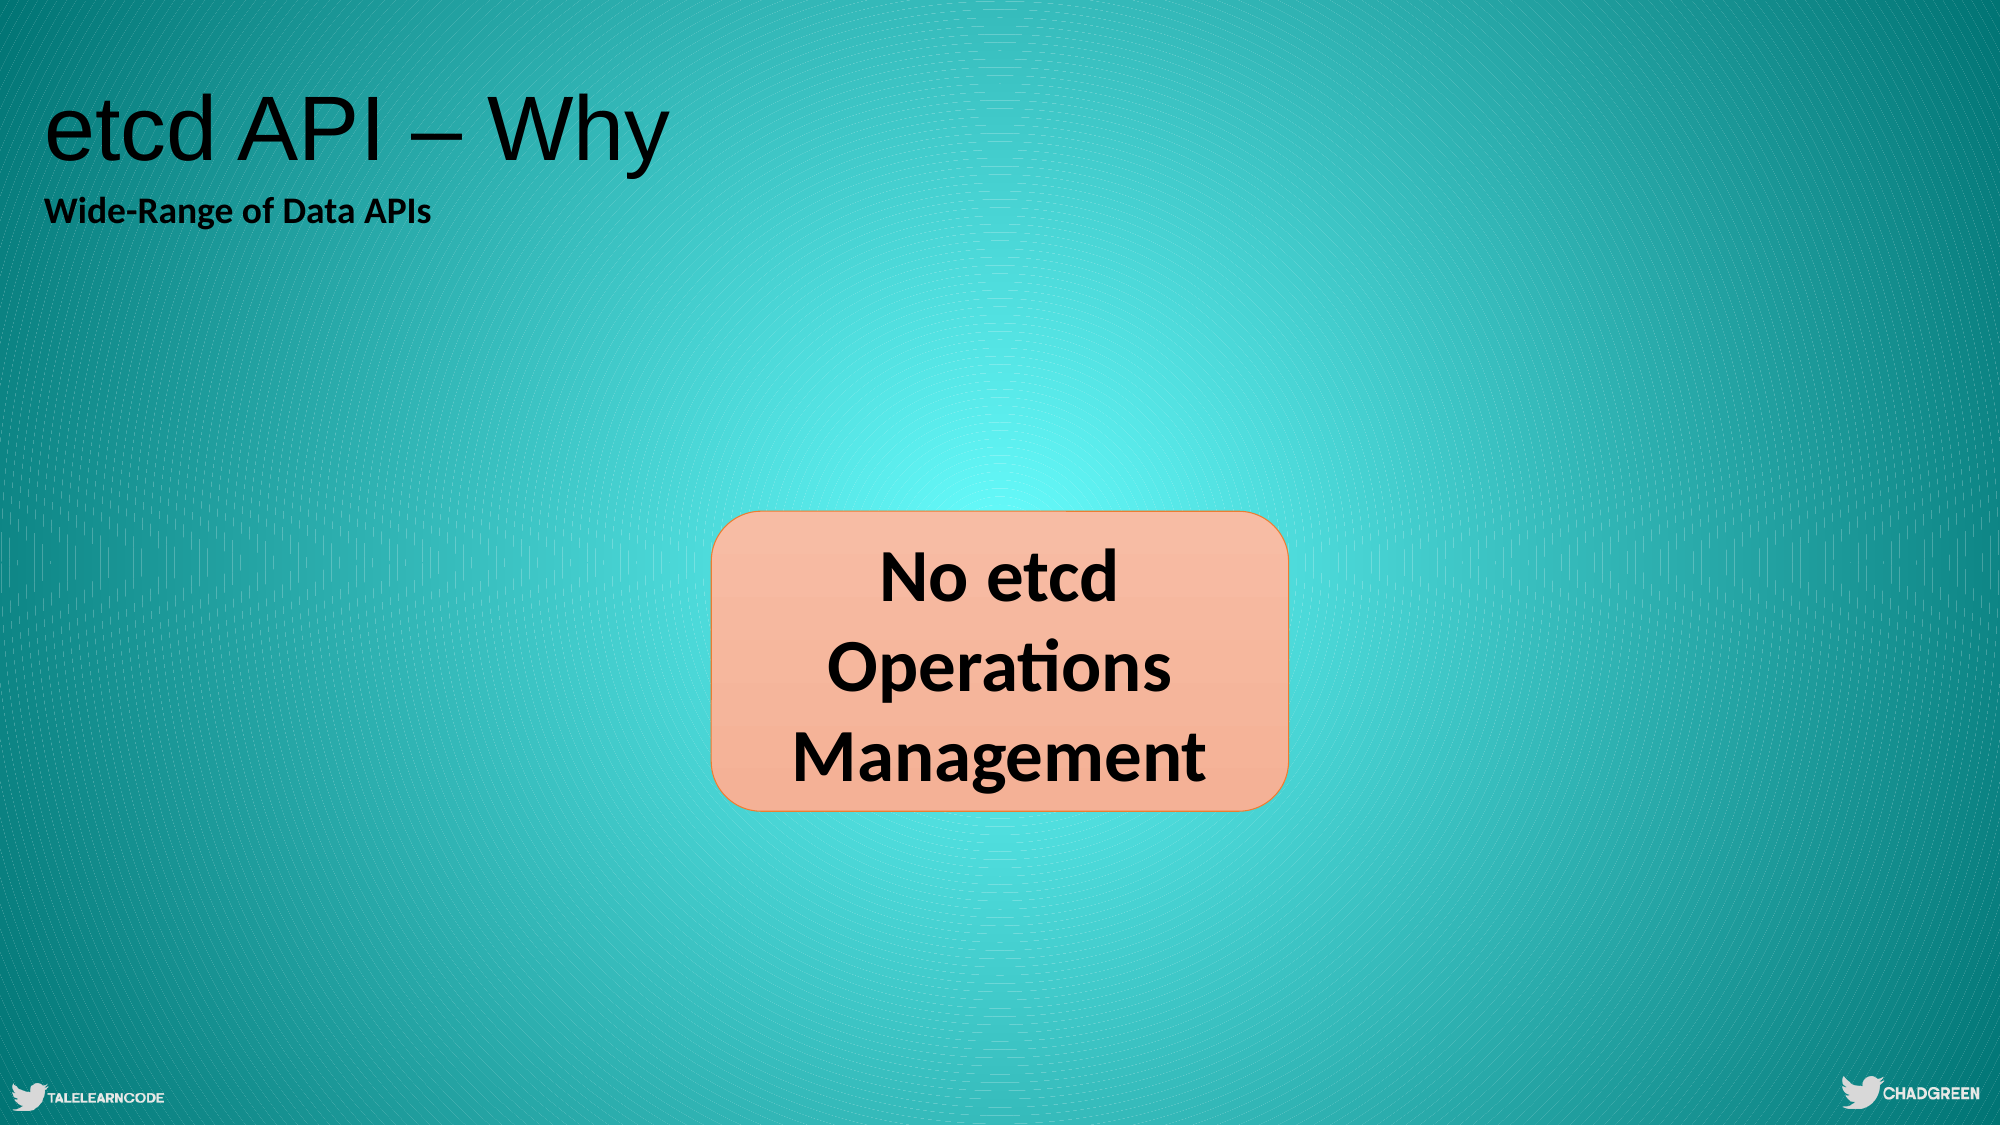

# etcd API – Why
Wide-Range of Data APIs
No etcd Operations Management